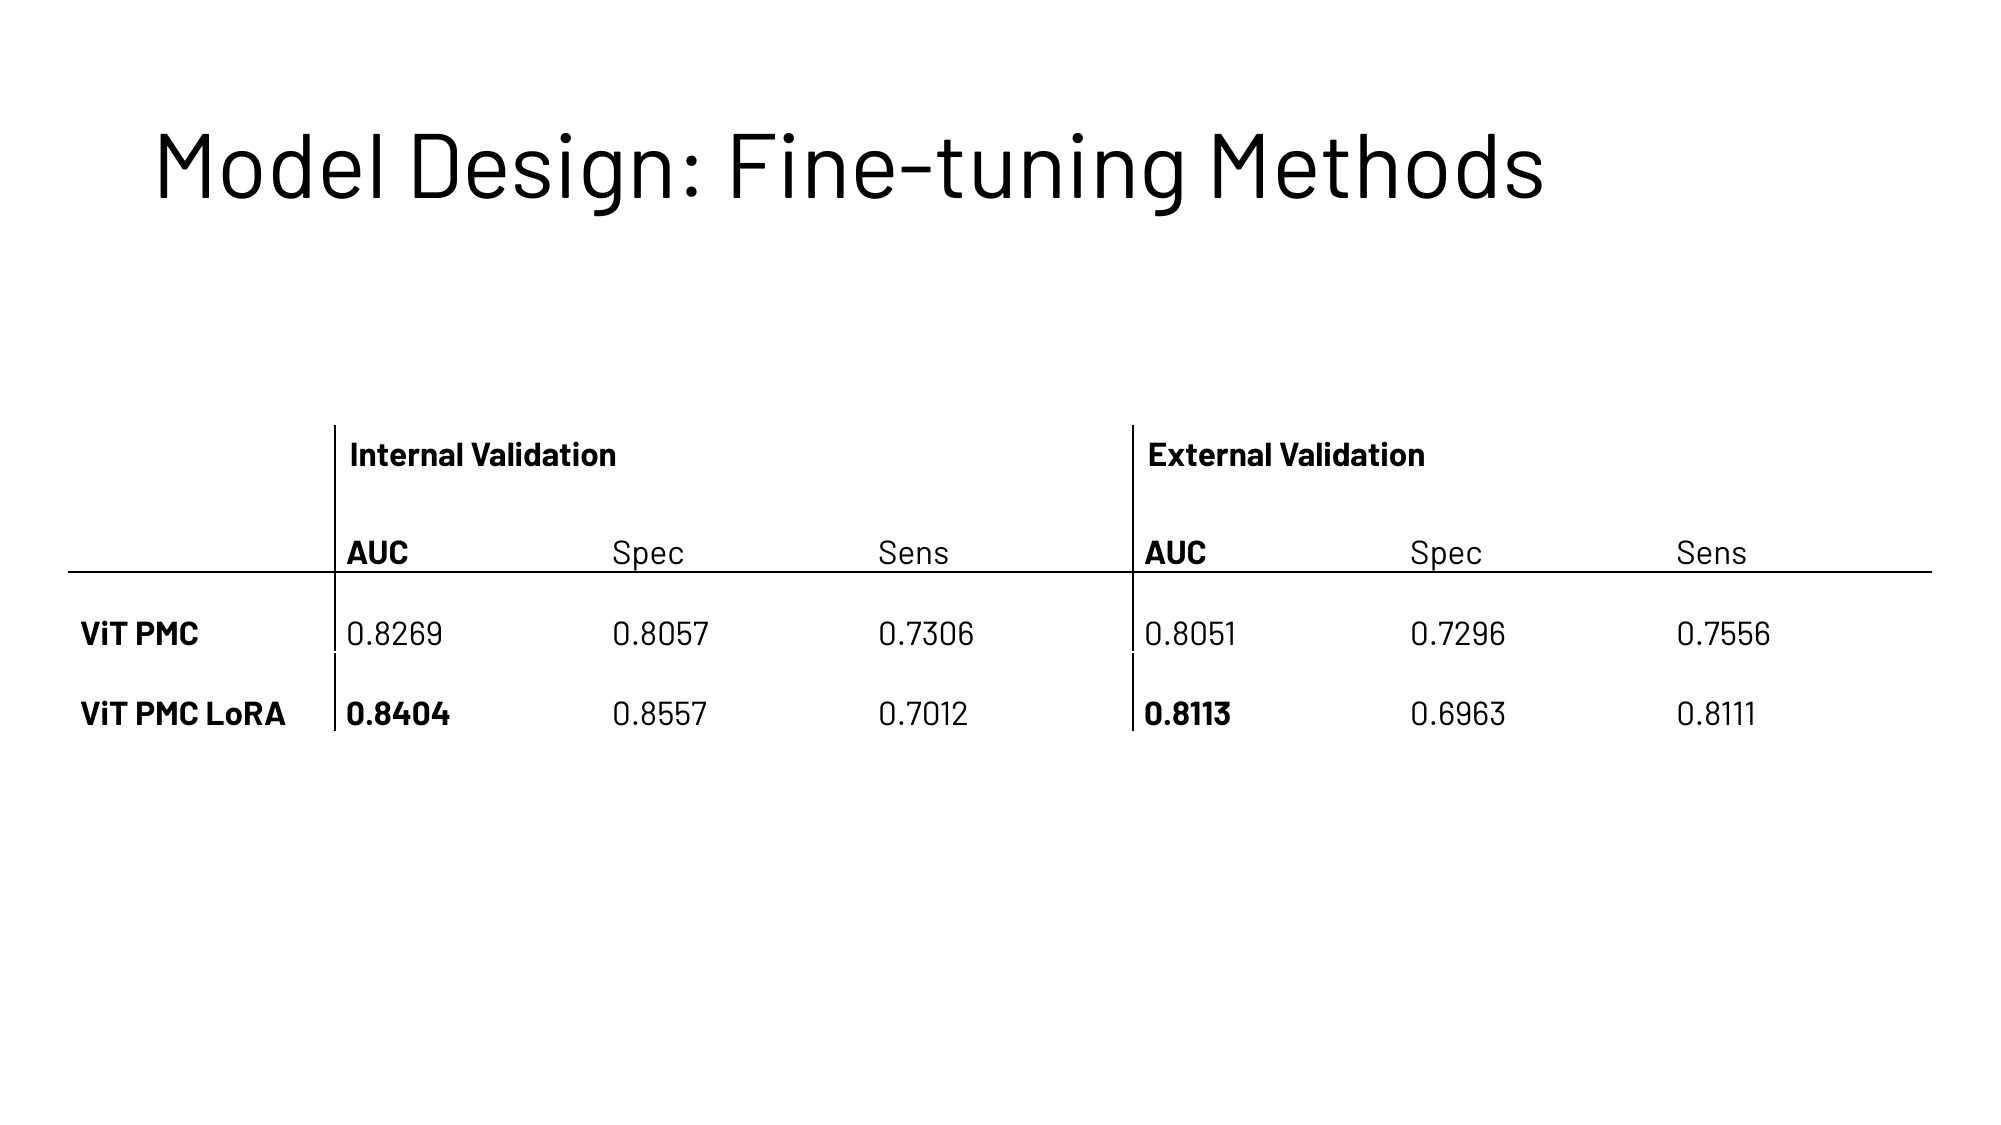

# Model Design: Fine-tuning Methods
|  | Internal Validation |  |  | External Validation |  |  |
| --- | --- | --- | --- | --- | --- | --- |
|  | AUC | Spec | Sens | AUC | Spec | Sens |
| ViT PMC | 0.8269 | 0.8057 | 0.7306 | 0.8051 | 0.7296 | 0.7556 |
| ViT PMC LoRA | 0.8404 | 0.8557 | 0.7012 | 0.8113 | 0.6963 | 0.8111 |